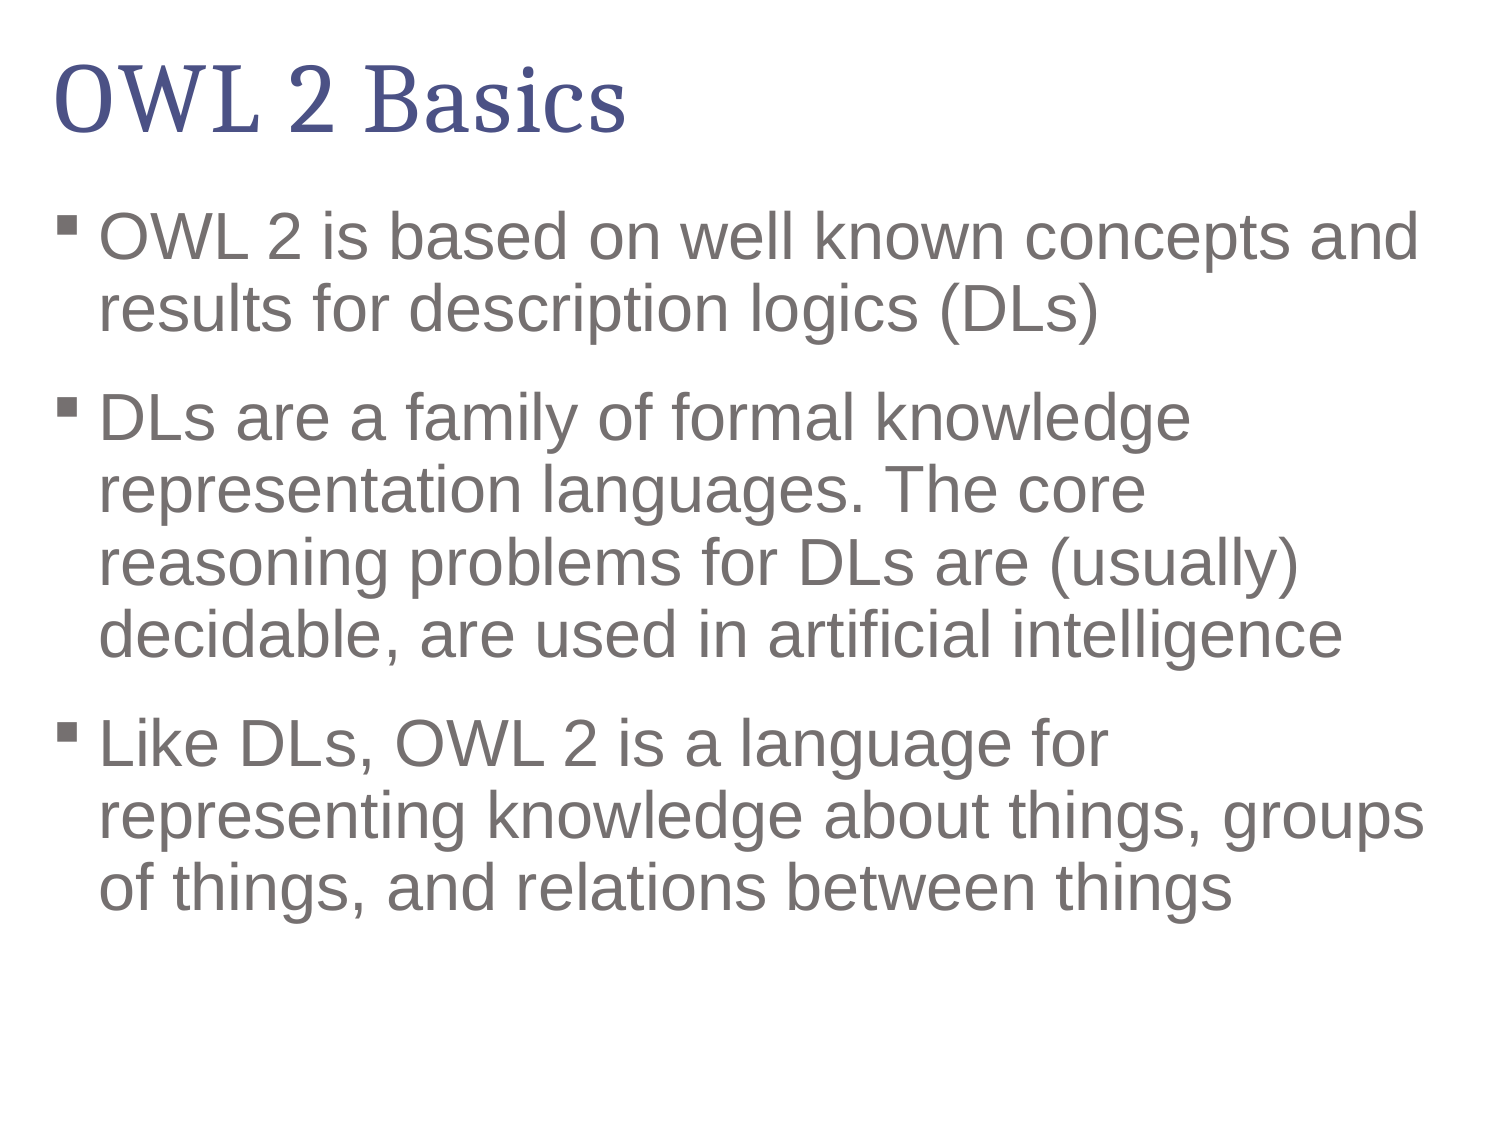

# OWL 2 Basics
OWL 2 is based on well known concepts and results for description logics (DLs)
DLs are a family of formal knowledge representation languages. The core reasoning problems for DLs are (usually) decidable, are used in artificial intelligence
Like DLs, OWL 2 is a language for representing knowledge about things, groups of things, and relations between things